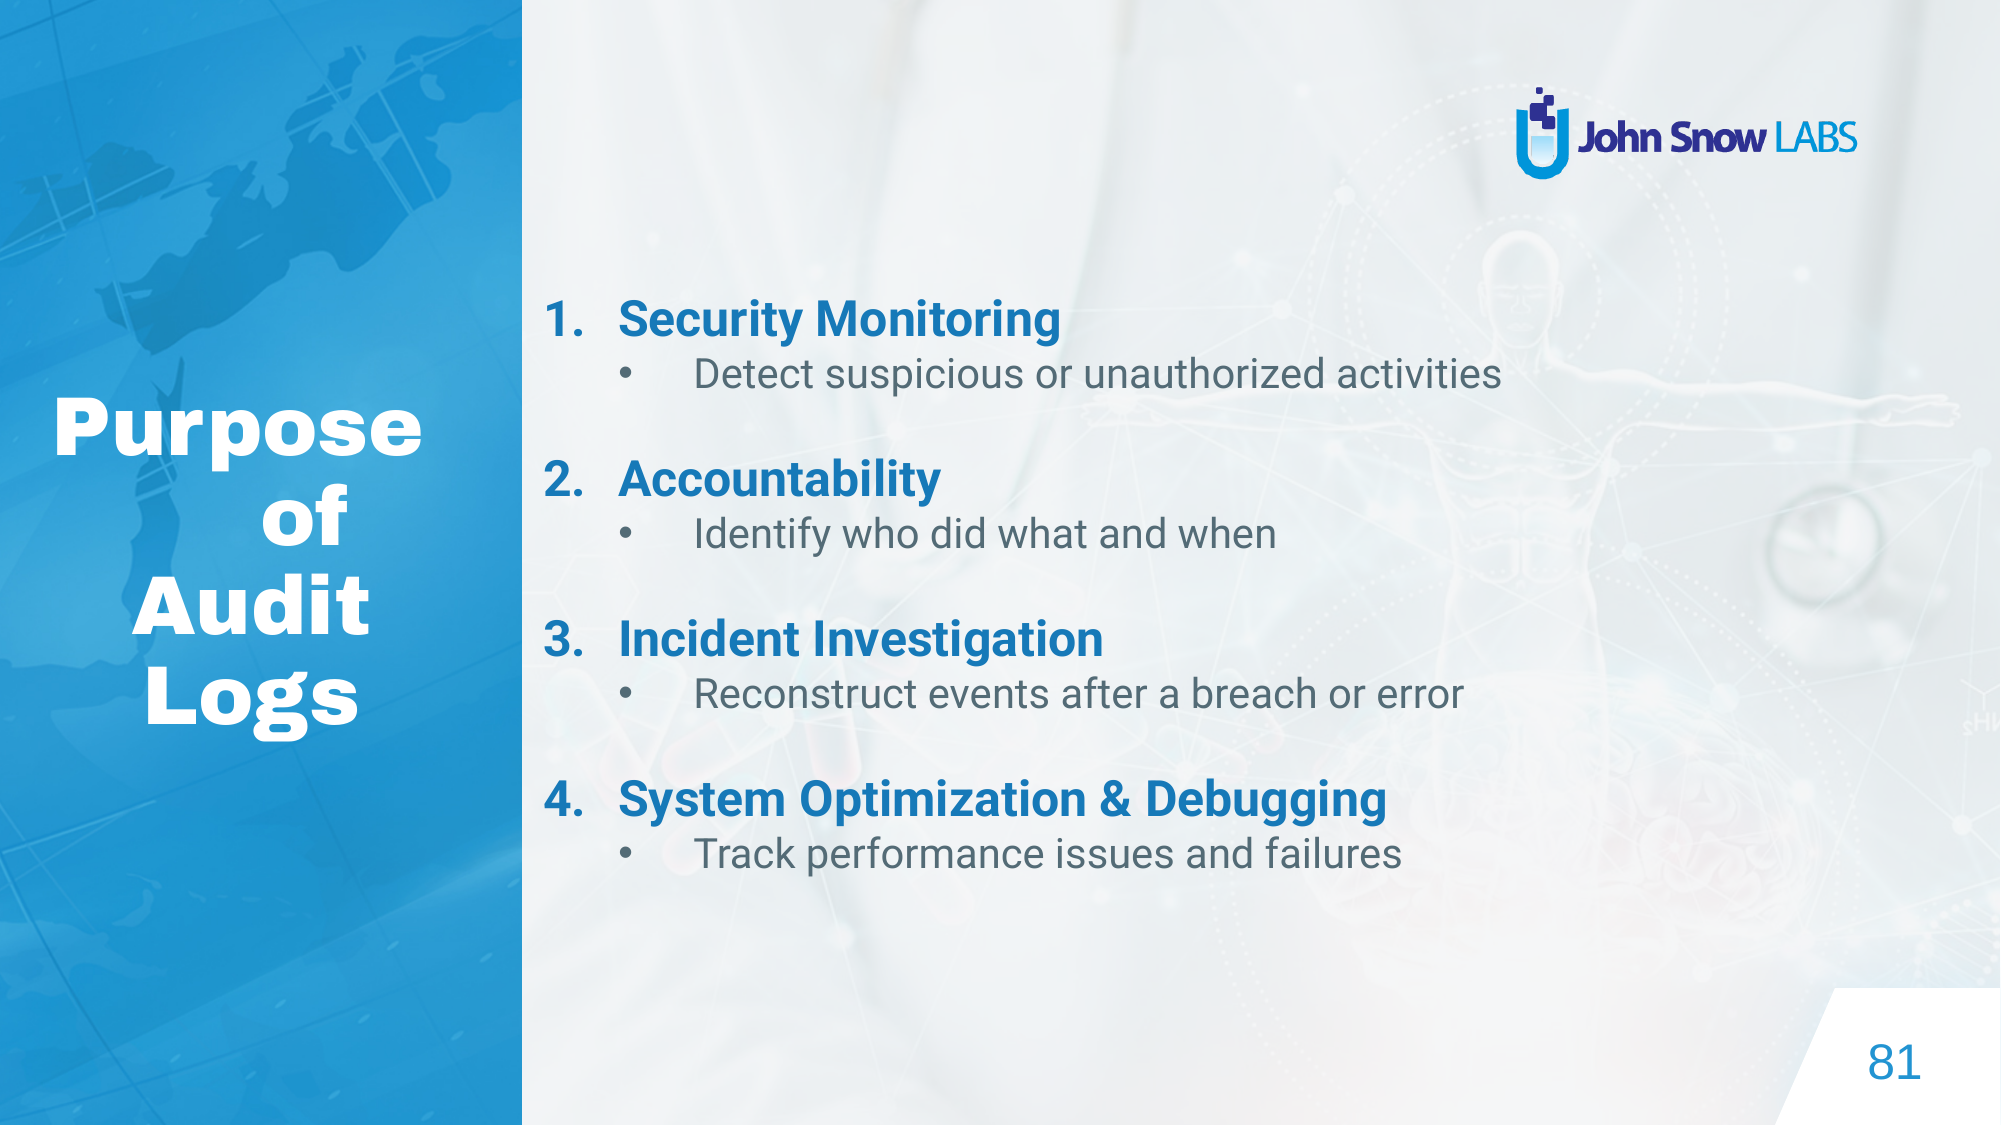

# Purpose       of Audit Logs
Security Monitoring
Detect suspicious or unauthorized activities

Accountability
Identify who did what and when

Incident Investigation
Reconstruct events after a breach or error

System Optimization & Debugging
Track performance issues and failures